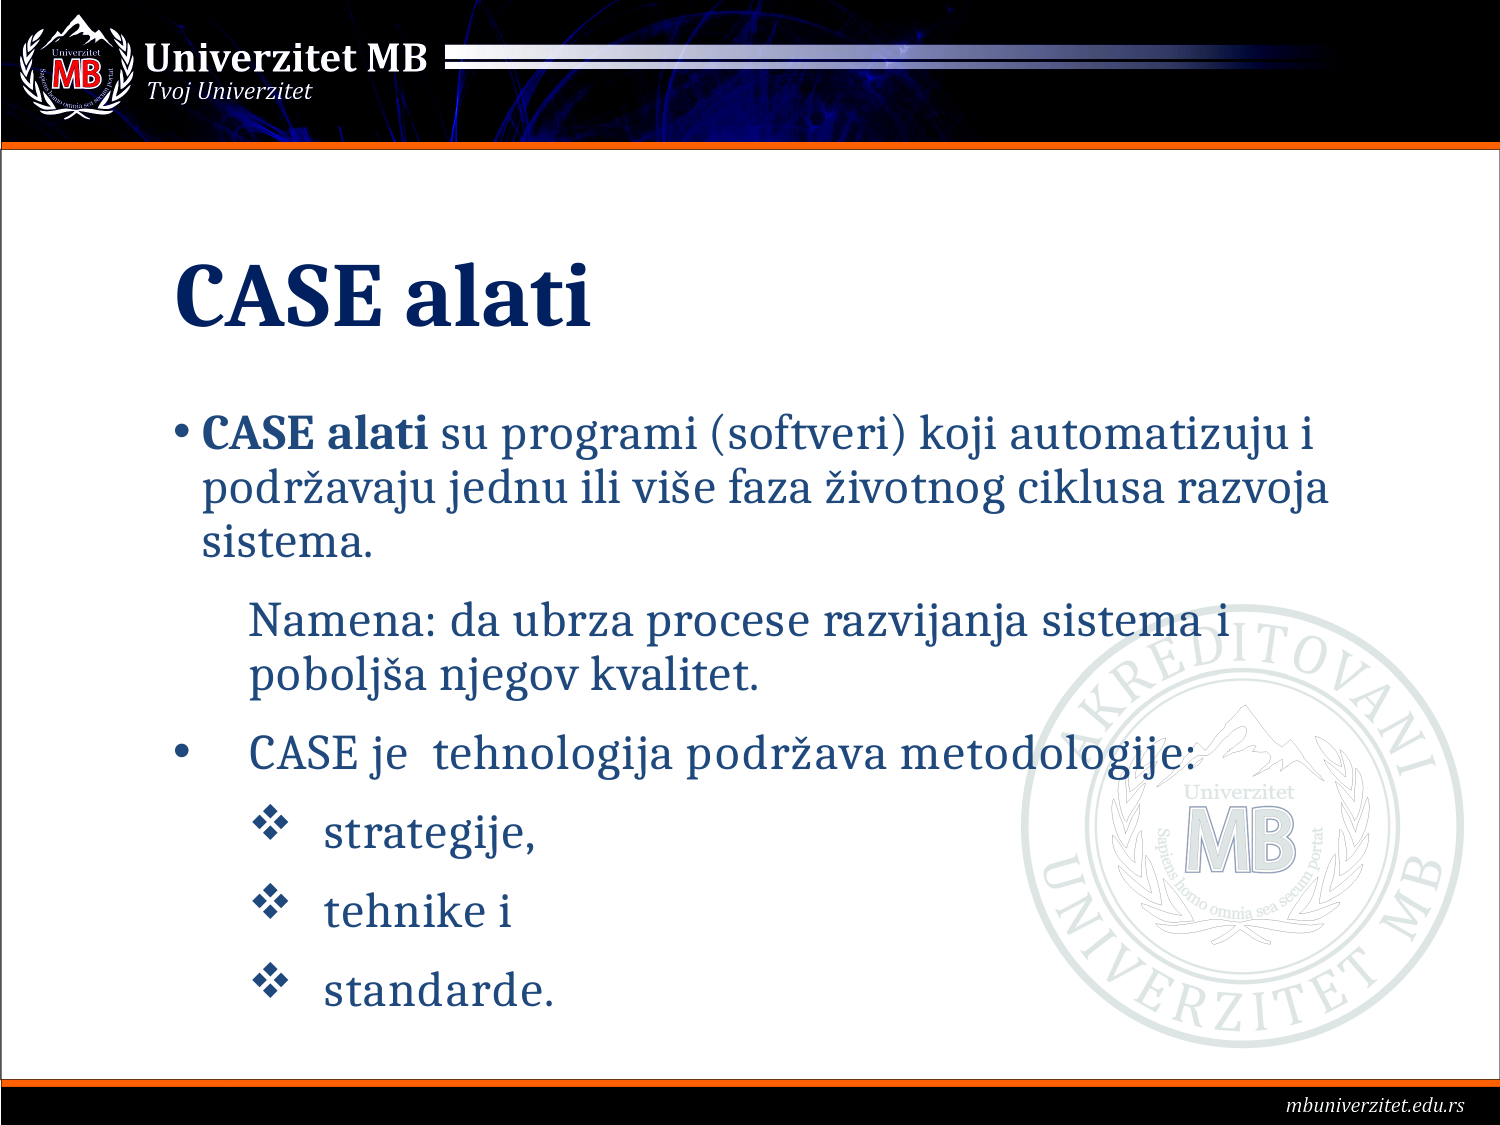

# CASE alati
CASE alati su programi (softveri) koji automatizuju i podržavaju jednu ili više faza životnog ciklusa razvoja sistema.
Namena: da ubrza procese razvijanja sistema i poboljša njegov kvalitet.
CASE je  tehnologija podržava metodologije:
strategije,
tehnike i
standarde.